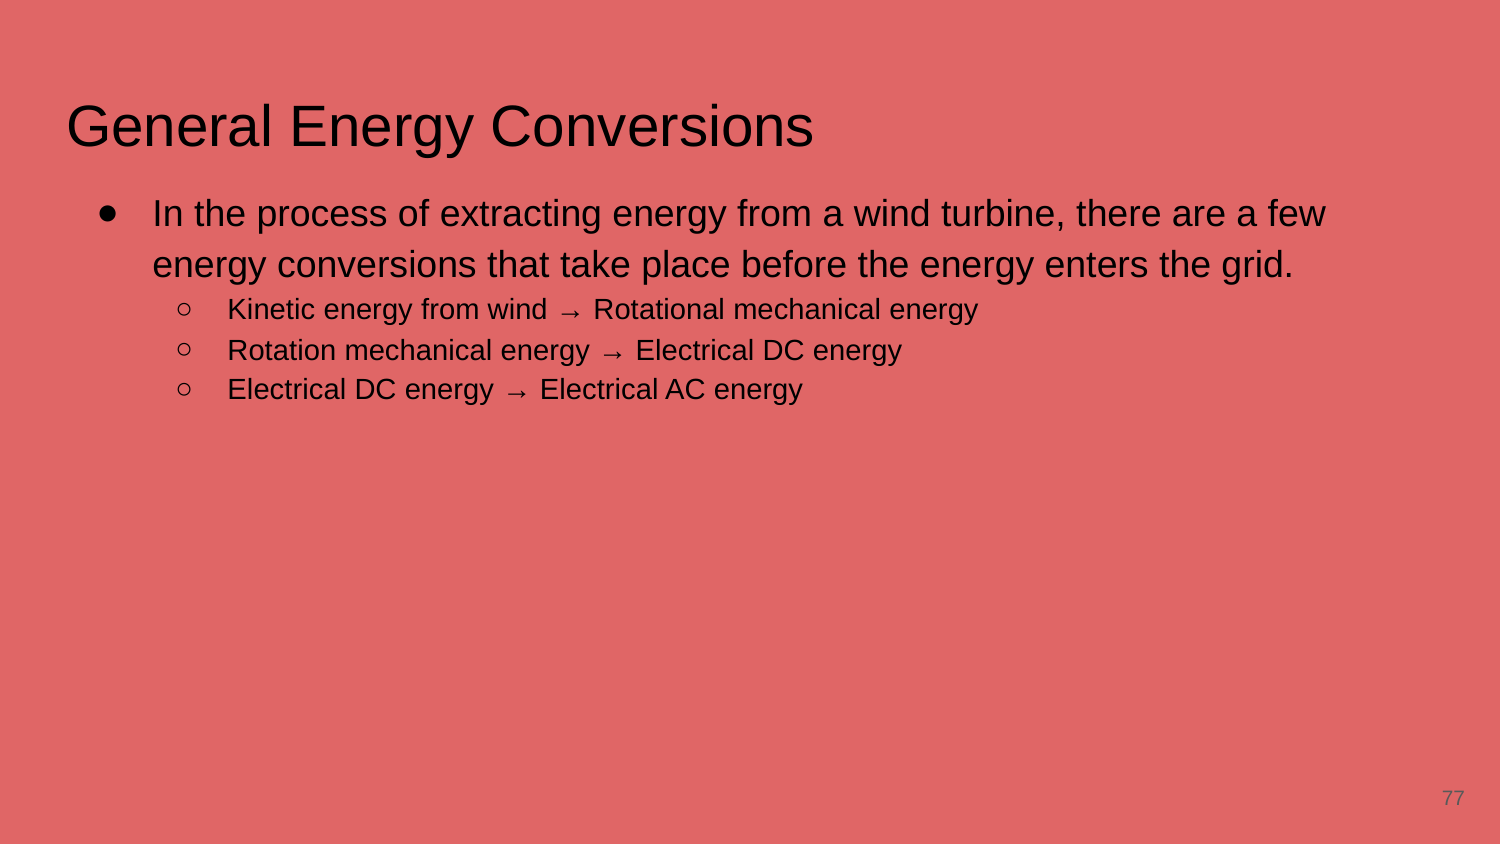

# General Energy Conversions
In the process of extracting energy from a wind turbine, there are a few energy conversions that take place before the energy enters the grid.
Kinetic energy from wind → Rotational mechanical energy
Rotation mechanical energy → Electrical DC energy
Electrical DC energy → Electrical AC energy
77